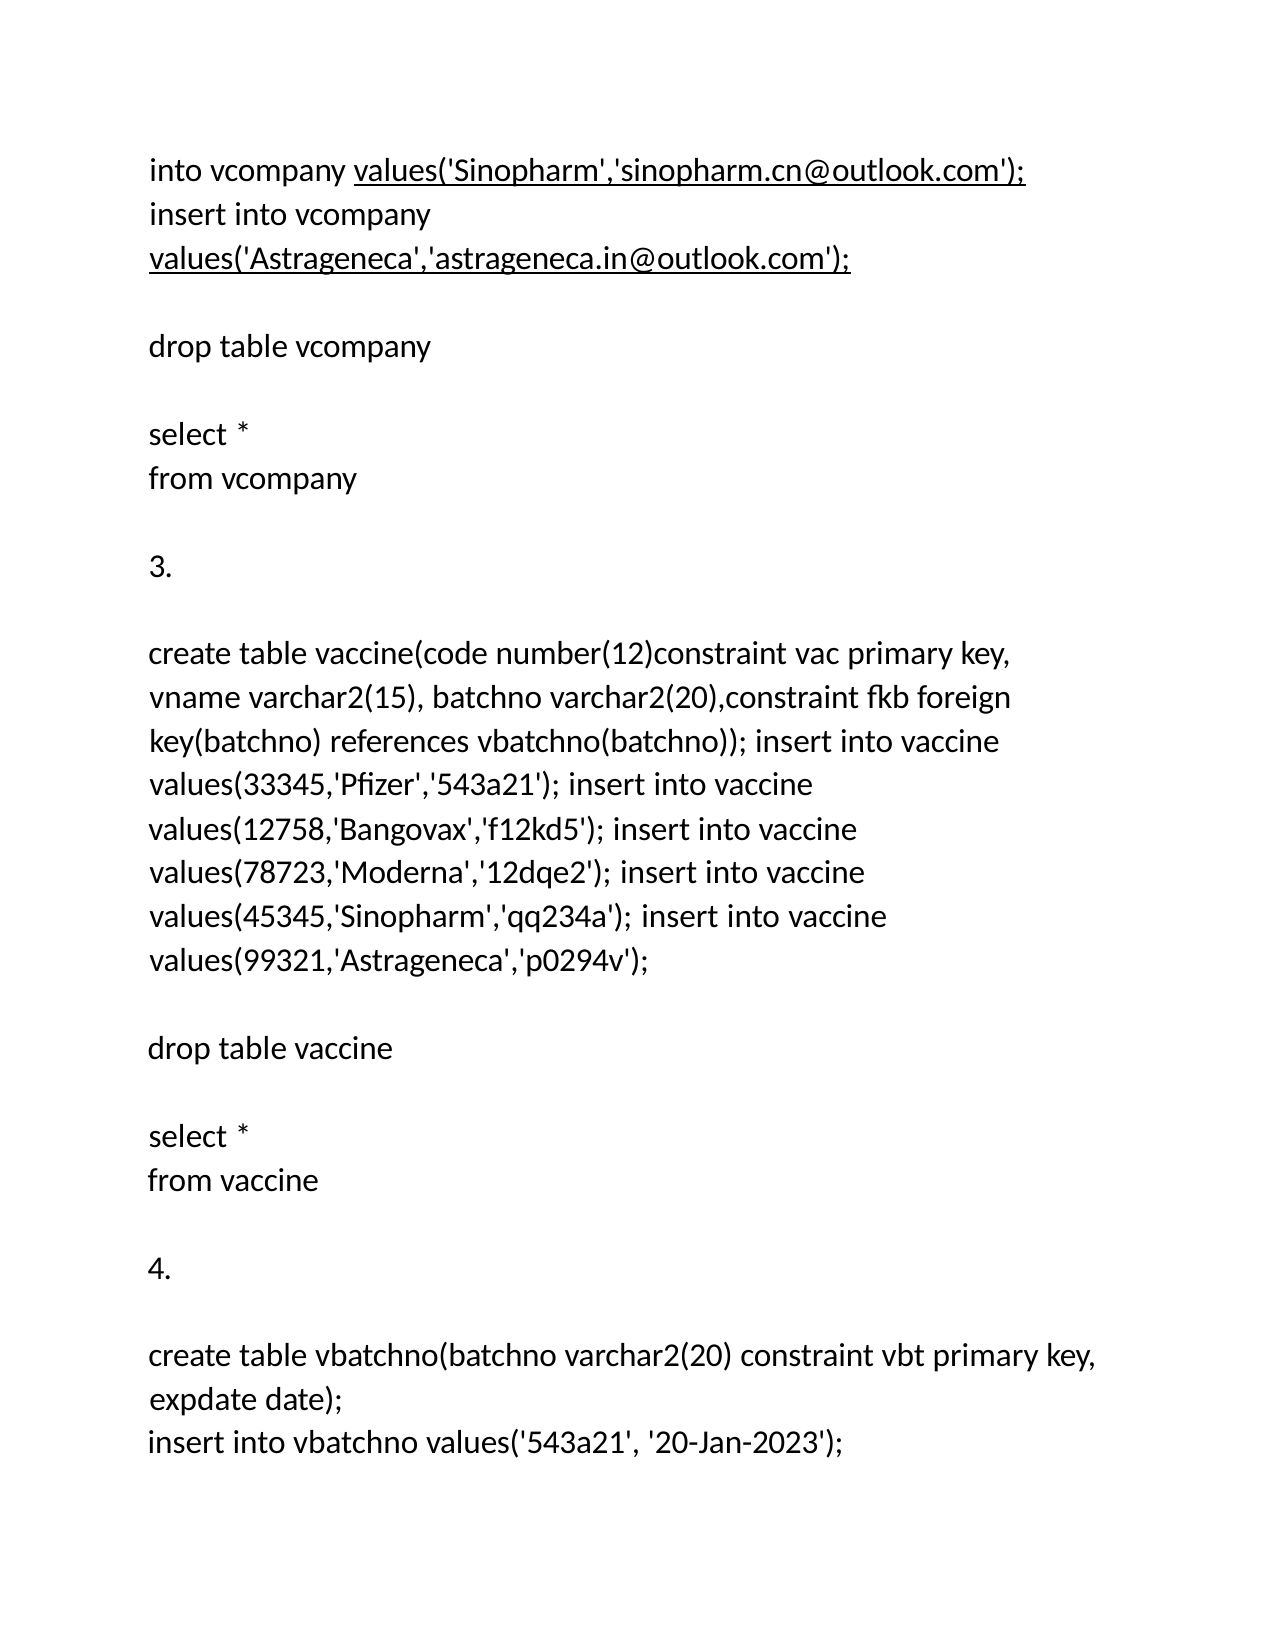

into vcompany values('Sinopharm','sinopharm.cn@outlook.com'); insert into vcompany
values('Astrageneca','astrageneca.in@outlook.com');
drop table vcompany select *
from vcompany

3.

create table vaccine(code number(12)constraint vac primary key, vname varchar2(15), batchno varchar2(20),constraint fkb foreign key(batchno) references vbatchno(batchno)); insert into vaccine values(33345,'Pfizer','543a21'); insert into vaccine
values(12758,'Bangovax','f12kd5'); insert into vaccine values(78723,'Moderna','12dqe2'); insert into vaccine values(45345,'Sinopharm','qq234a'); insert into vaccine values(99321,'Astrageneca','p0294v');
drop table vaccine select *
from vaccine

4.

create table vbatchno(batchno varchar2(20) constraint vbt primary key, expdate date);
insert into vbatchno values('543a21', '20-Jan-2023');